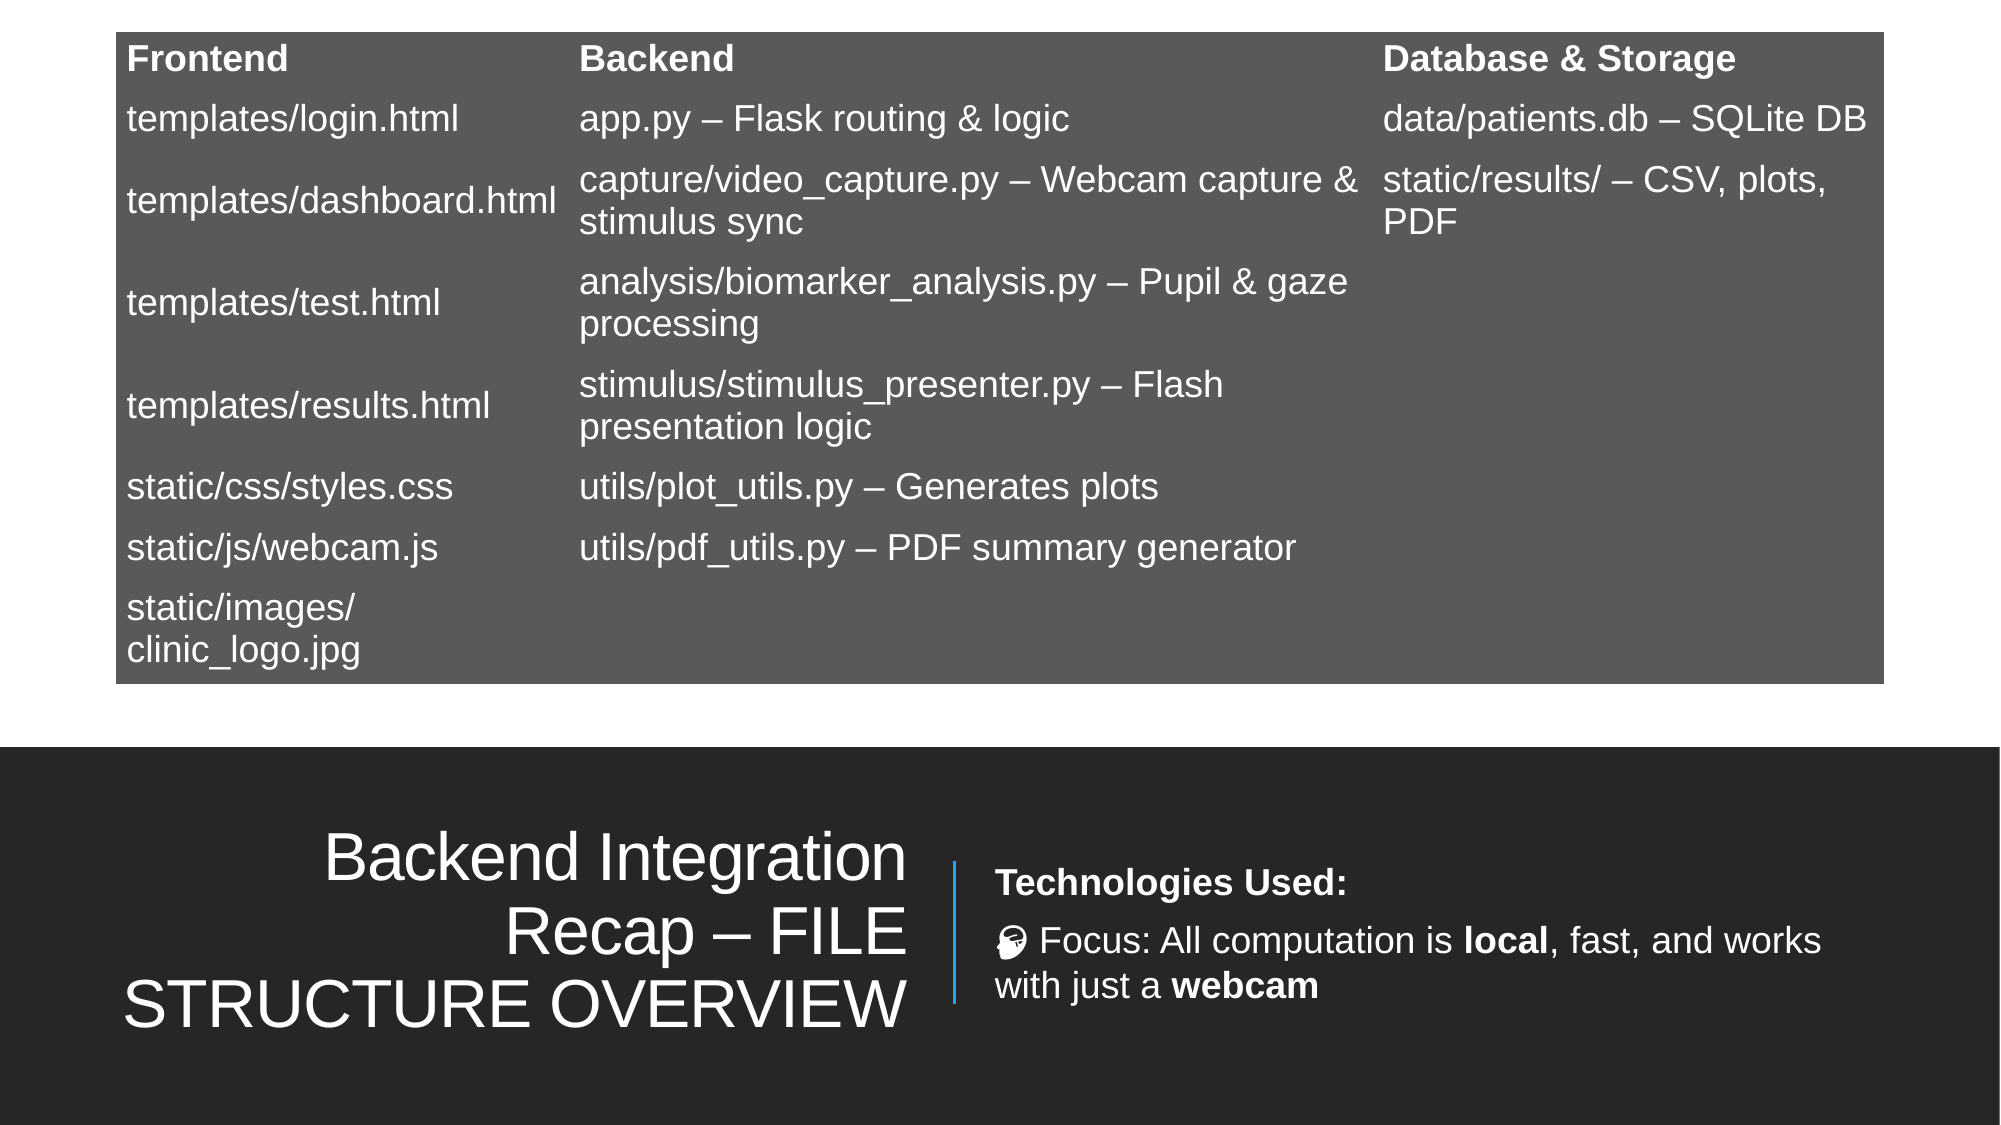

| Frontend | Backend | Database & Storage |
| --- | --- | --- |
| templates/login.html | app.py – Flask routing & logic | data/patients.db – SQLite DB |
| templates/dashboard.html | capture/video\_capture.py – Webcam capture & stimulus sync | static/results/ – CSV, plots, PDF |
| templates/test.html | analysis/biomarker\_analysis.py – Pupil & gaze processing |  |
| templates/results.html | stimulus/stimulus\_presenter.py – Flash presentation logic |  |
| static/css/styles.css | utils/plot\_utils.py – Generates plots |  |
| static/js/webcam.js | utils/pdf\_utils.py – PDF summary generator |  |
| static/images/clinic\_logo.jpg |  |  |

Technologies Used:
🧠 Focus: All computation is local, fast, and works with just a webcam
# Backend Integration Recap – FILE STRUCTURE OVERVIEW